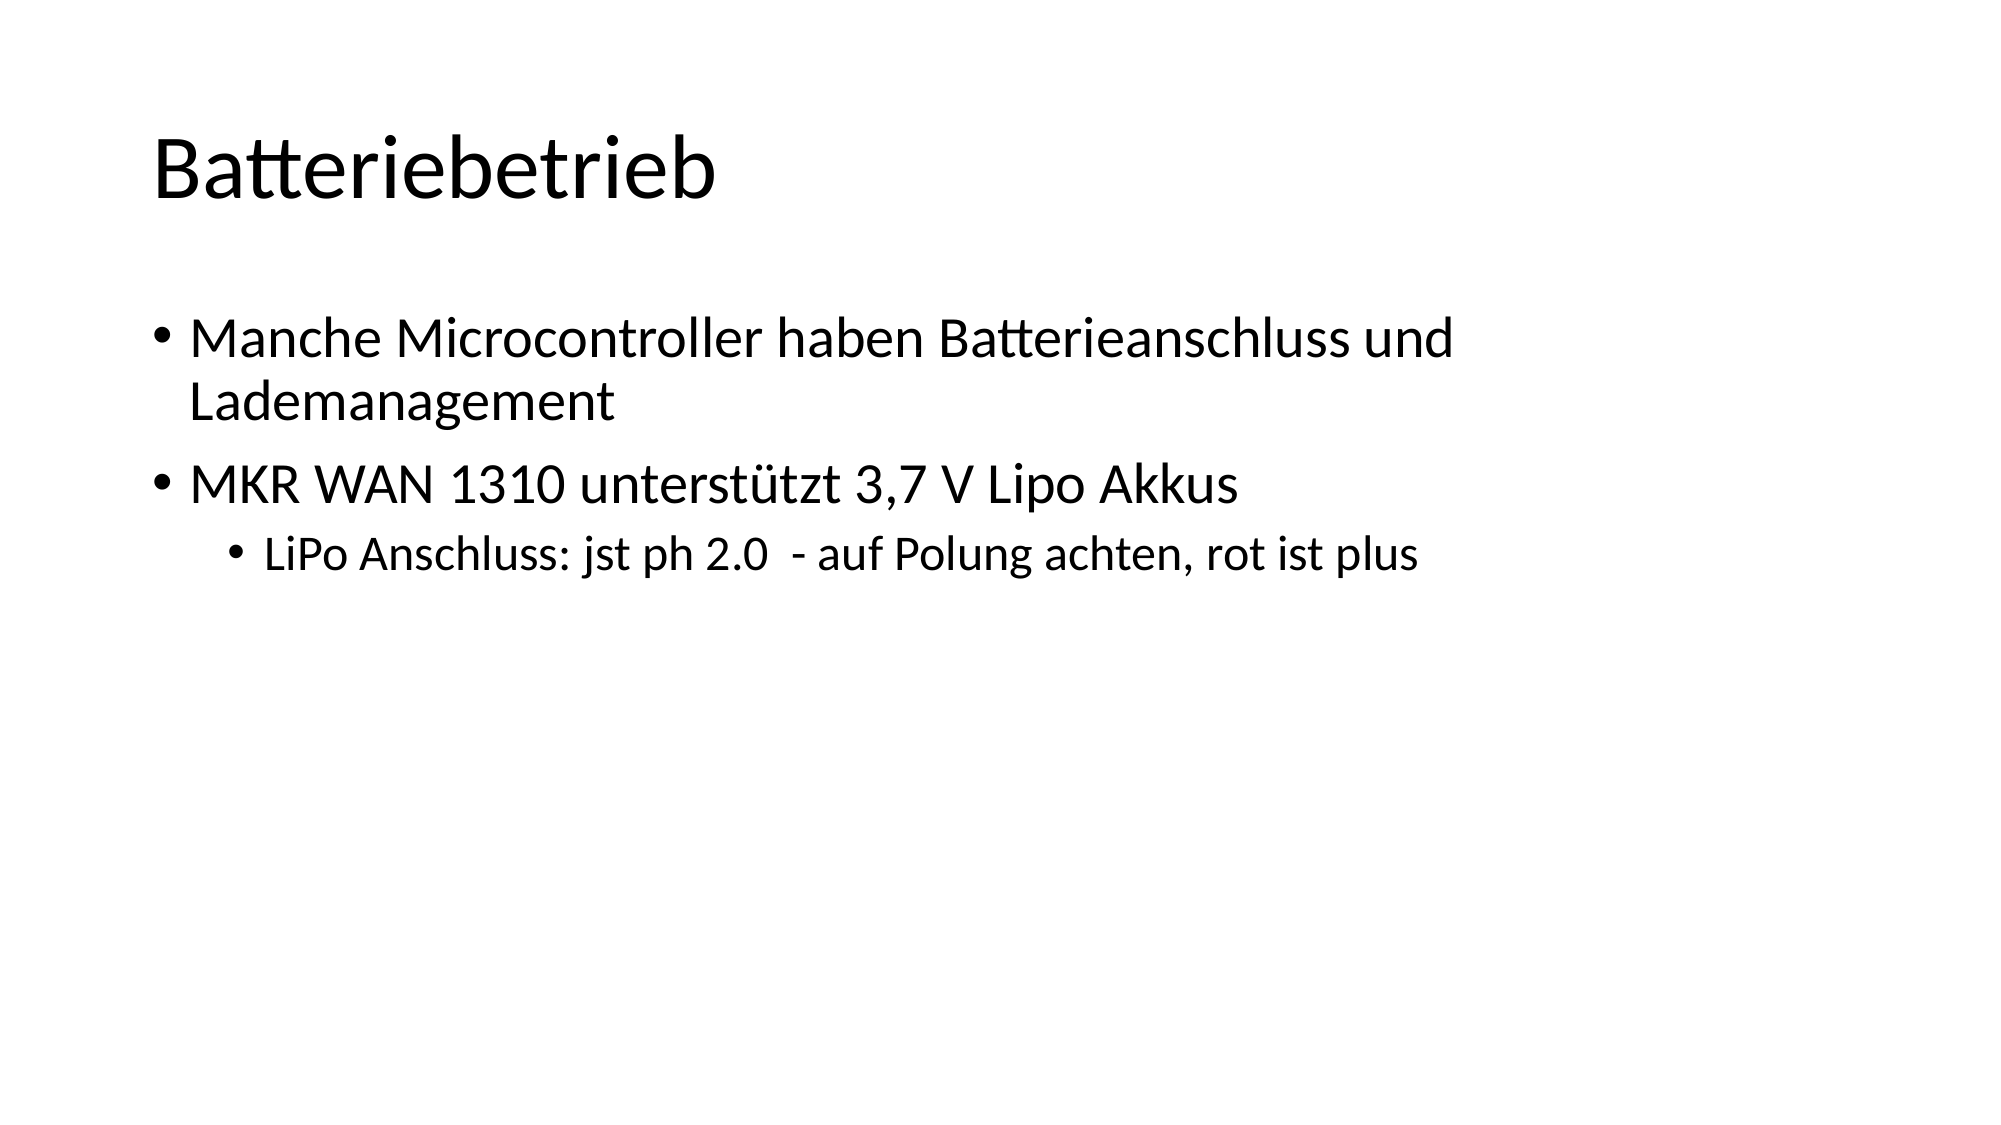

# Batteriebetrieb
Manche Microcontroller haben Batterieanschluss und Lademanagement
MKR WAN 1310 unterstützt 3,7 V Lipo Akkus
LiPo Anschluss: jst ph 2.0  - auf Polung achten, rot ist plus